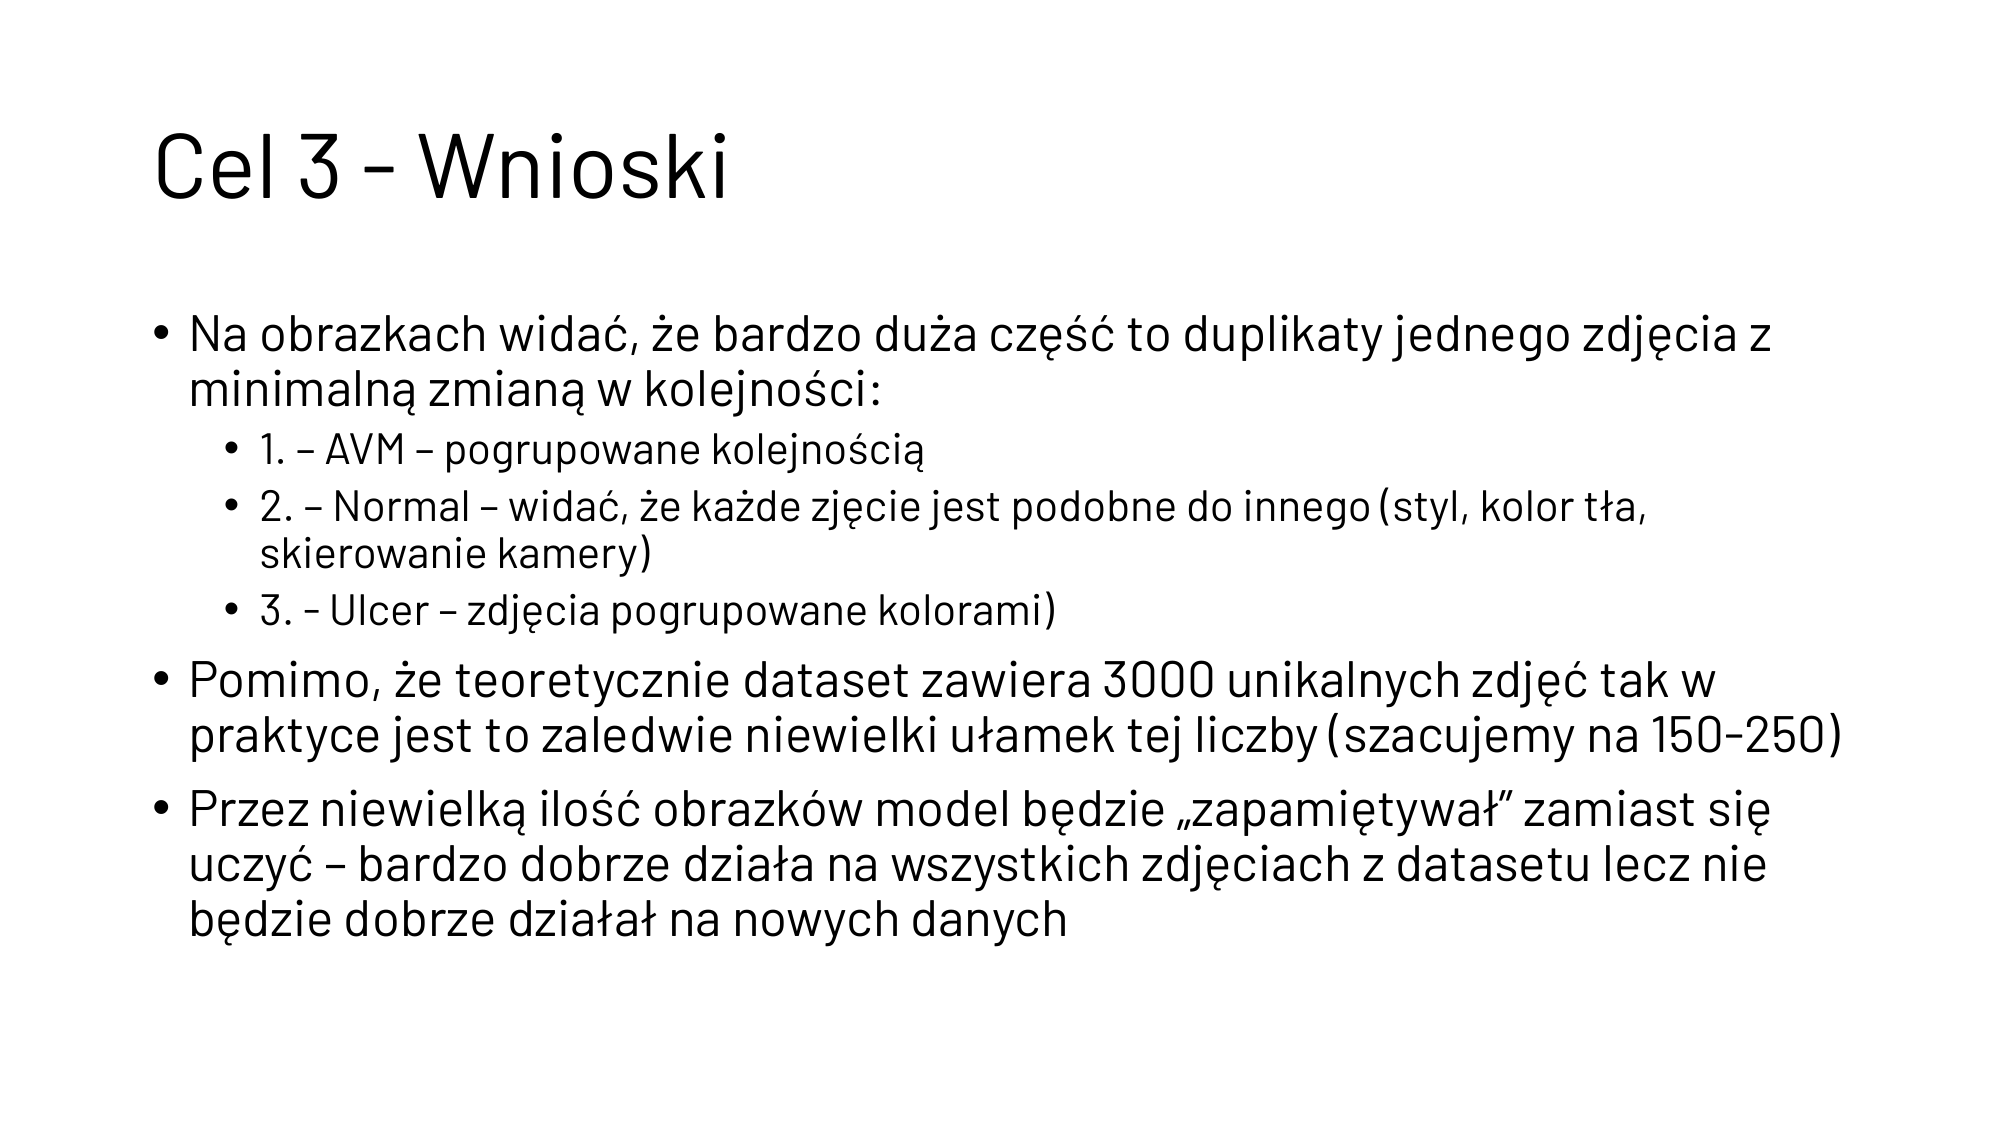

# Cel 3 - Wnioski
Na obrazkach widać, że bardzo duża część to duplikaty jednego zdjęcia z minimalną zmianą w kolejności:
1. – AVM – pogrupowane kolejnością
2. – Normal – widać, że każde zjęcie jest podobne do innego (styl, kolor tła, skierowanie kamery)
3. - Ulcer – zdjęcia pogrupowane kolorami)
Pomimo, że teoretycznie dataset zawiera 3000 unikalnych zdjęć tak w praktyce jest to zaledwie niewielki ułamek tej liczby (szacujemy na 150-250)
Przez niewielką ilość obrazków model będzie „zapamiętywał” zamiast się uczyć – bardzo dobrze działa na wszystkich zdjęciach z datasetu lecz nie będzie dobrze działał na nowych danych